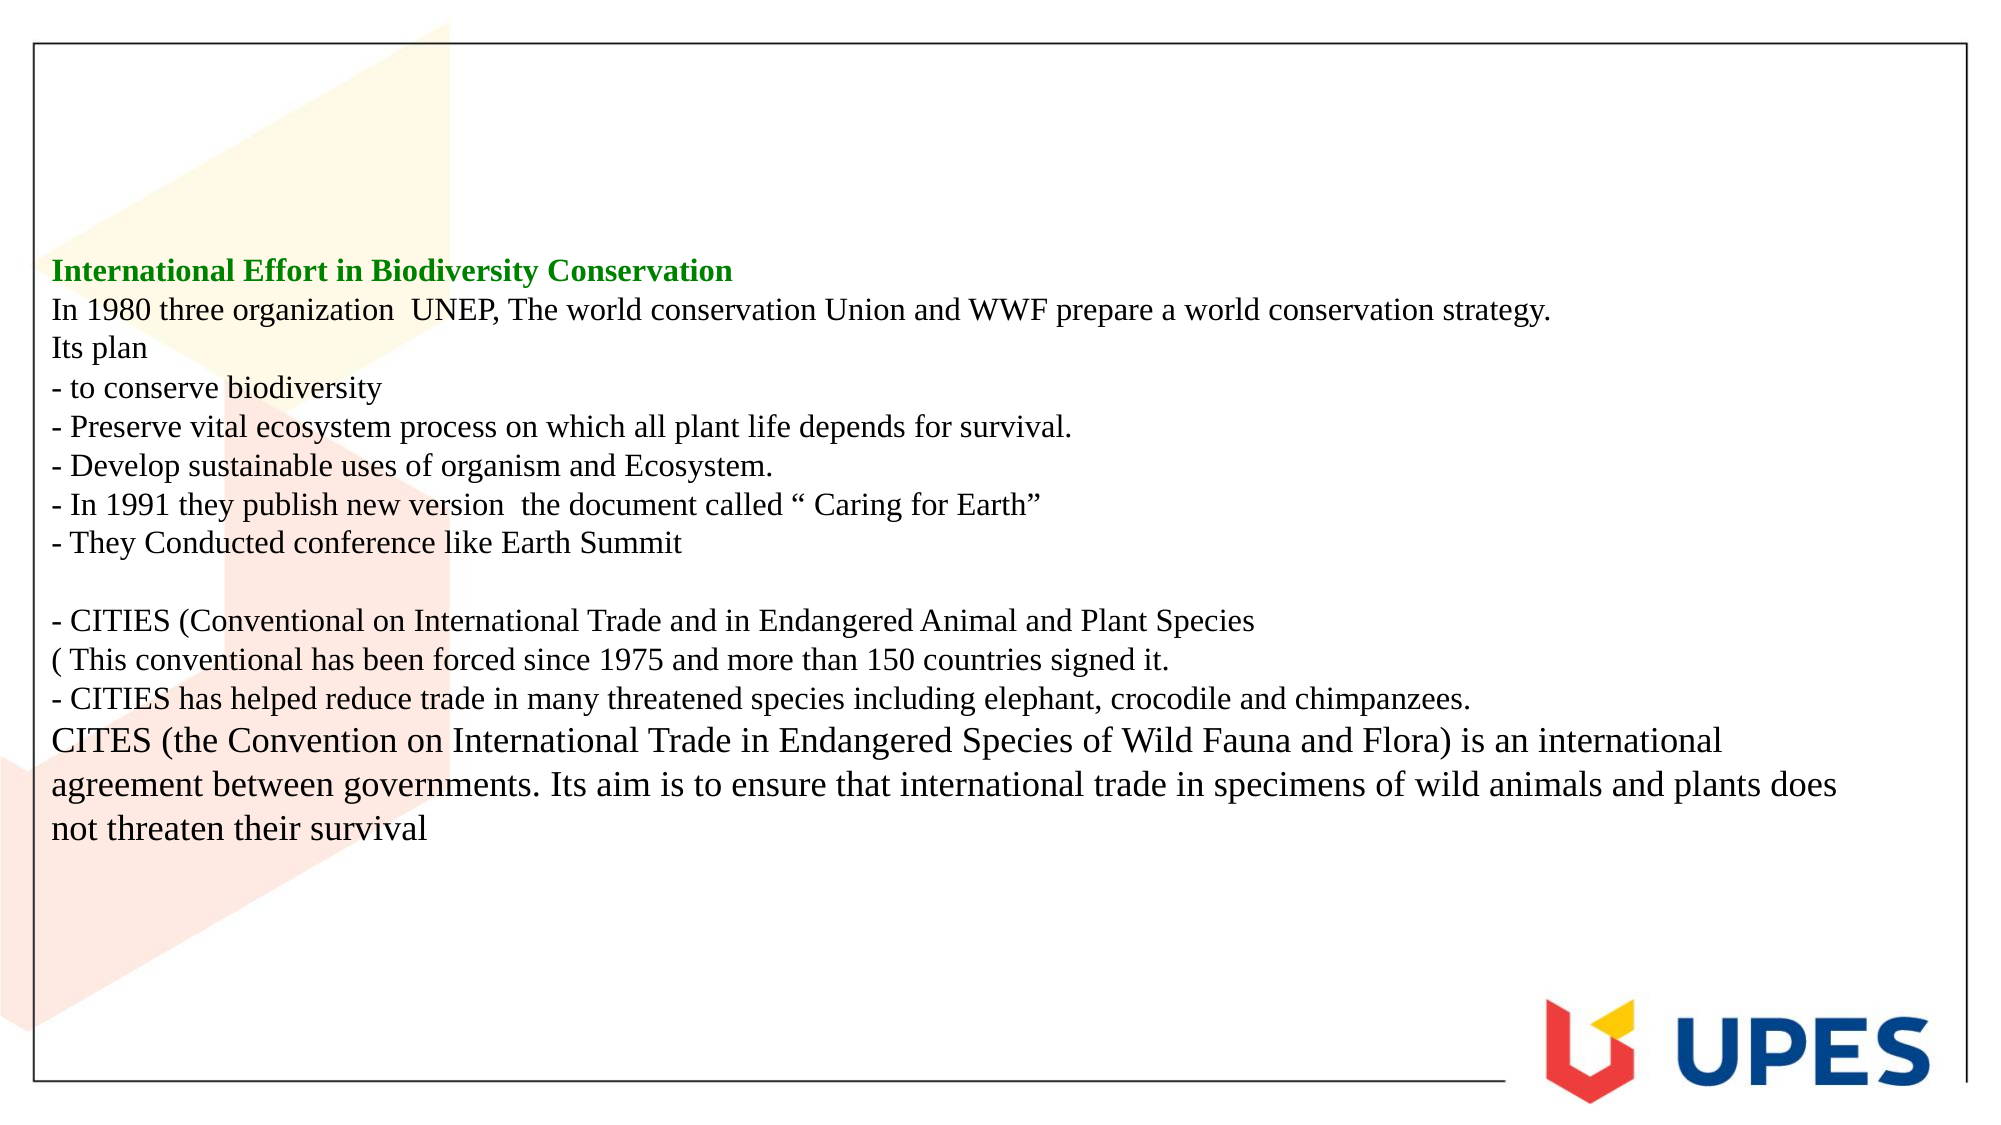

# International Effort in Biodiversity Conservation In 1980 three organization  UNEP, The world conservation Union and WWF prepare a world conservation strategy. Its plan - to conserve biodiversity - Preserve vital ecosystem process on which all plant life depends for survival. - Develop sustainable uses of organism and Ecosystem. - In 1991 they publish new version  the document called “ Caring for Earth” - They Conducted conference like Earth Summit - CITIES (Conventional on International Trade and in Endangered Animal and Plant Species ( This conventional has been forced since 1975 and more than 150 countries signed it. - CITIES has helped reduce trade in many threatened species including elephant, crocodile and chimpanzees. CITES (the Convention on International Trade in Endangered Species of Wild Fauna and Flora) is an international agreement between governments. Its aim is to ensure that international trade in specimens of wild animals and plants does not threaten their survival